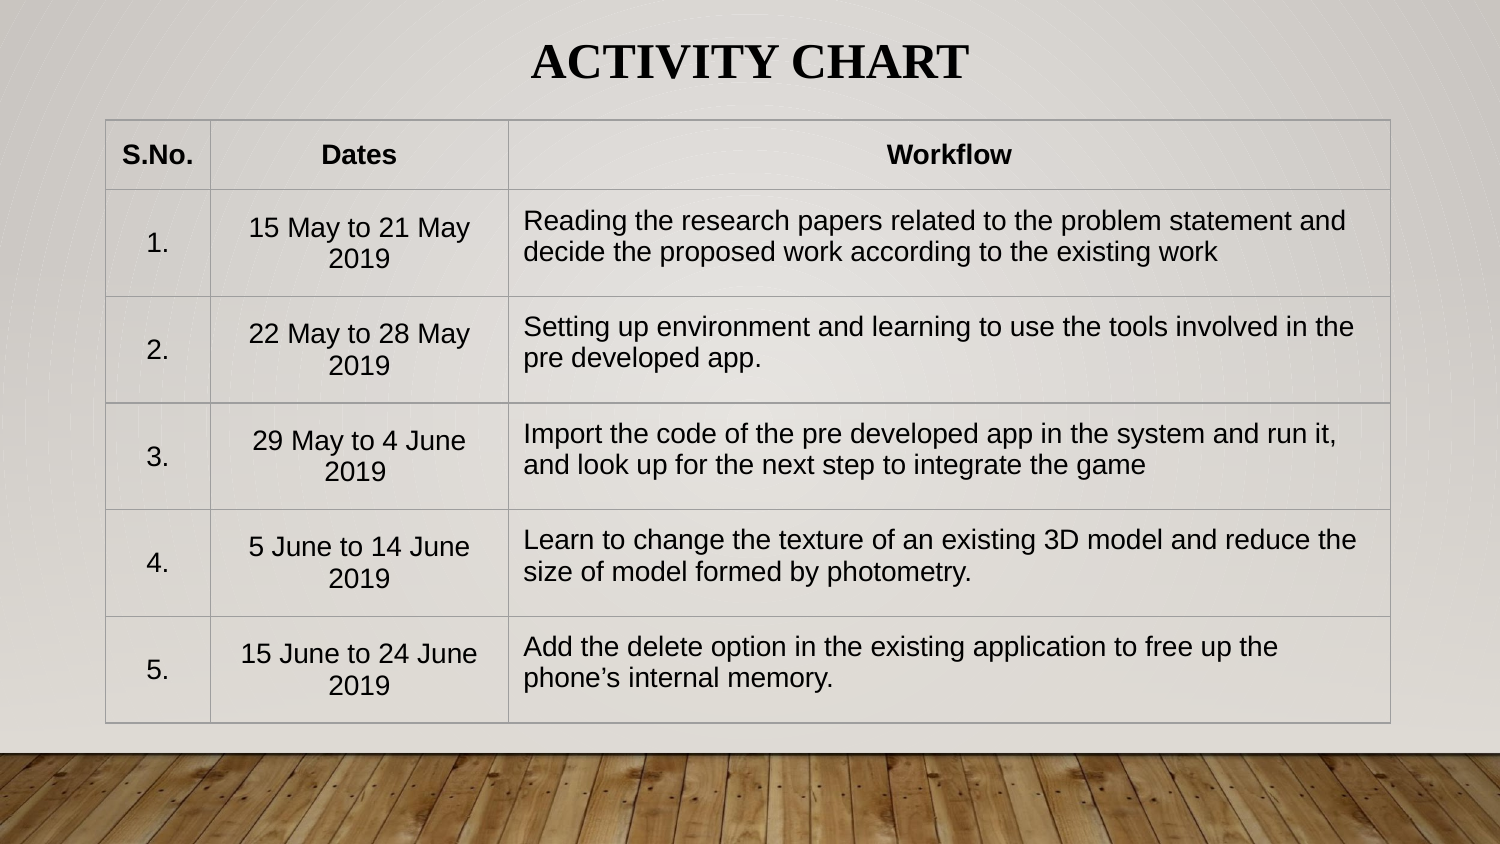

ACTIVITY CHART
| S.No. | Dates | Workflow |
| --- | --- | --- |
| 1. | 15 May to 21 May 2019 | Reading the research papers related to the problem statement and decide the proposed work according to the existing work |
| 2. | 22 May to 28 May 2019 | Setting up environment and learning to use the tools involved in the pre developed app. |
| 3. | 29 May to 4 June 2019 | Import the code of the pre developed app in the system and run it, and look up for the next step to integrate the game |
| 4. | 5 June to 14 June 2019 | Learn to change the texture of an existing 3D model and reduce the size of model formed by photometry. |
| 5. | 15 June to 24 June 2019 | Add the delete option in the existing application to free up the phone’s internal memory. |